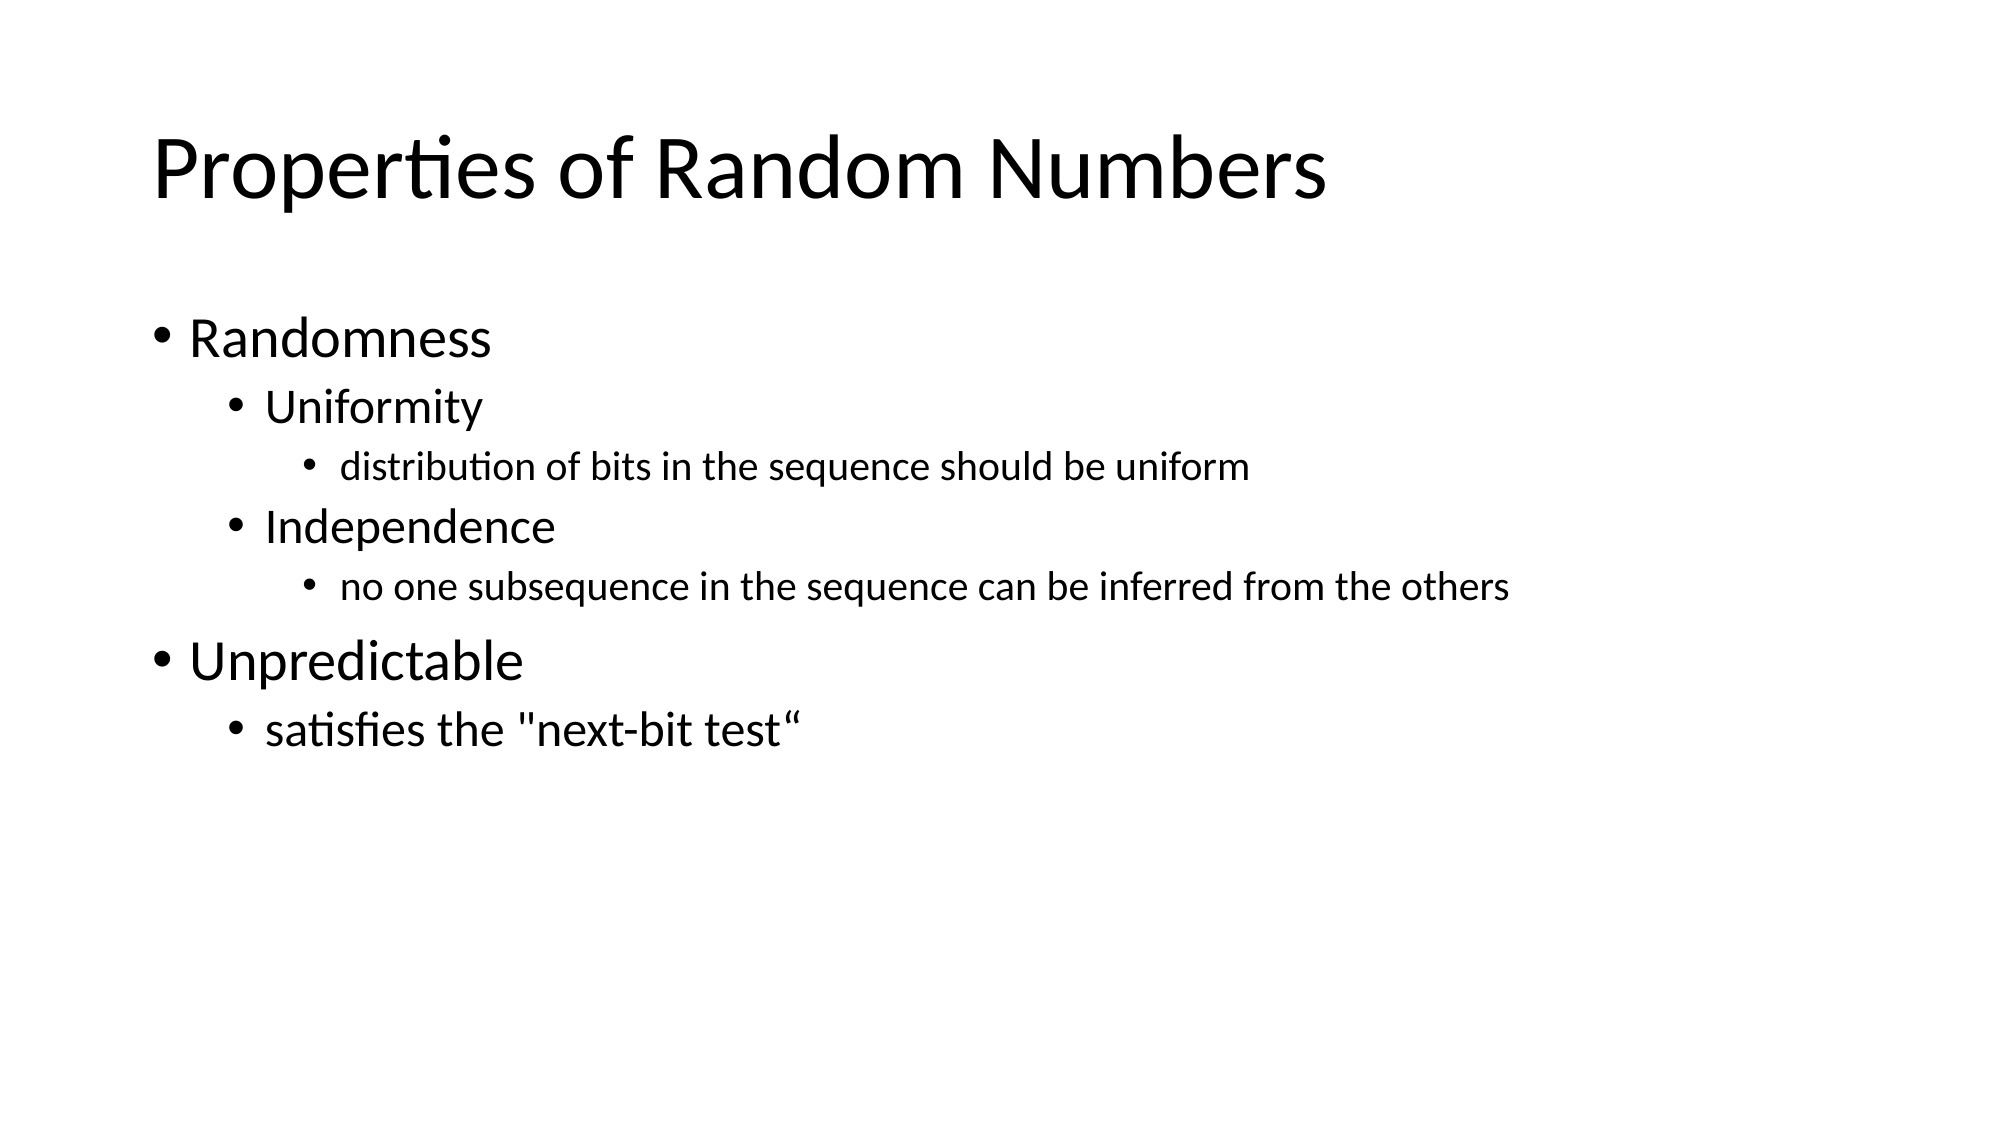

# Properties of Random Numbers
Randomness
Uniformity
distribution of bits in the sequence should be uniform
Independence
no one subsequence in the sequence can be inferred from the others
Unpredictable
satisfies the "next-bit test“